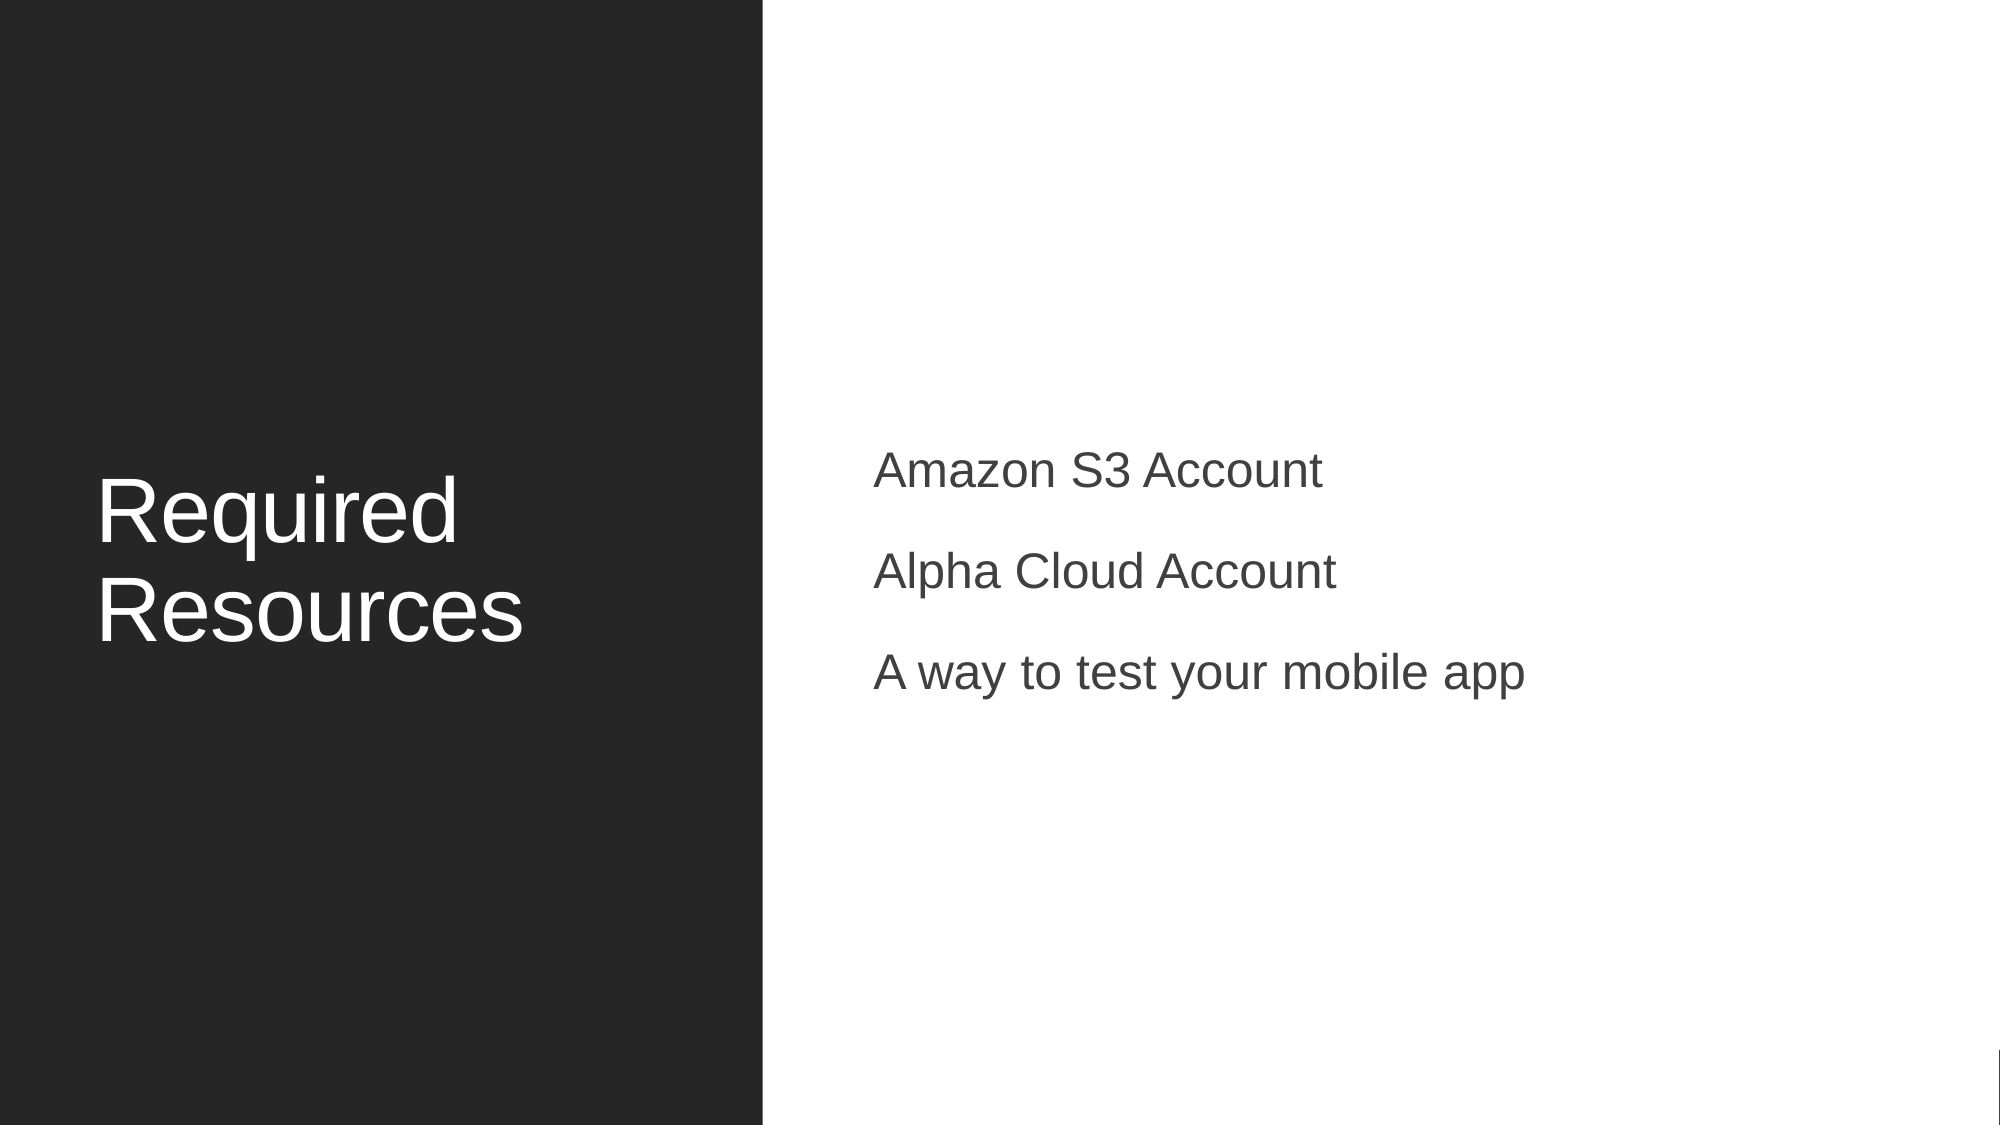

# Required Resources
Amazon S3 Account
Alpha Cloud Account
A way to test your mobile app